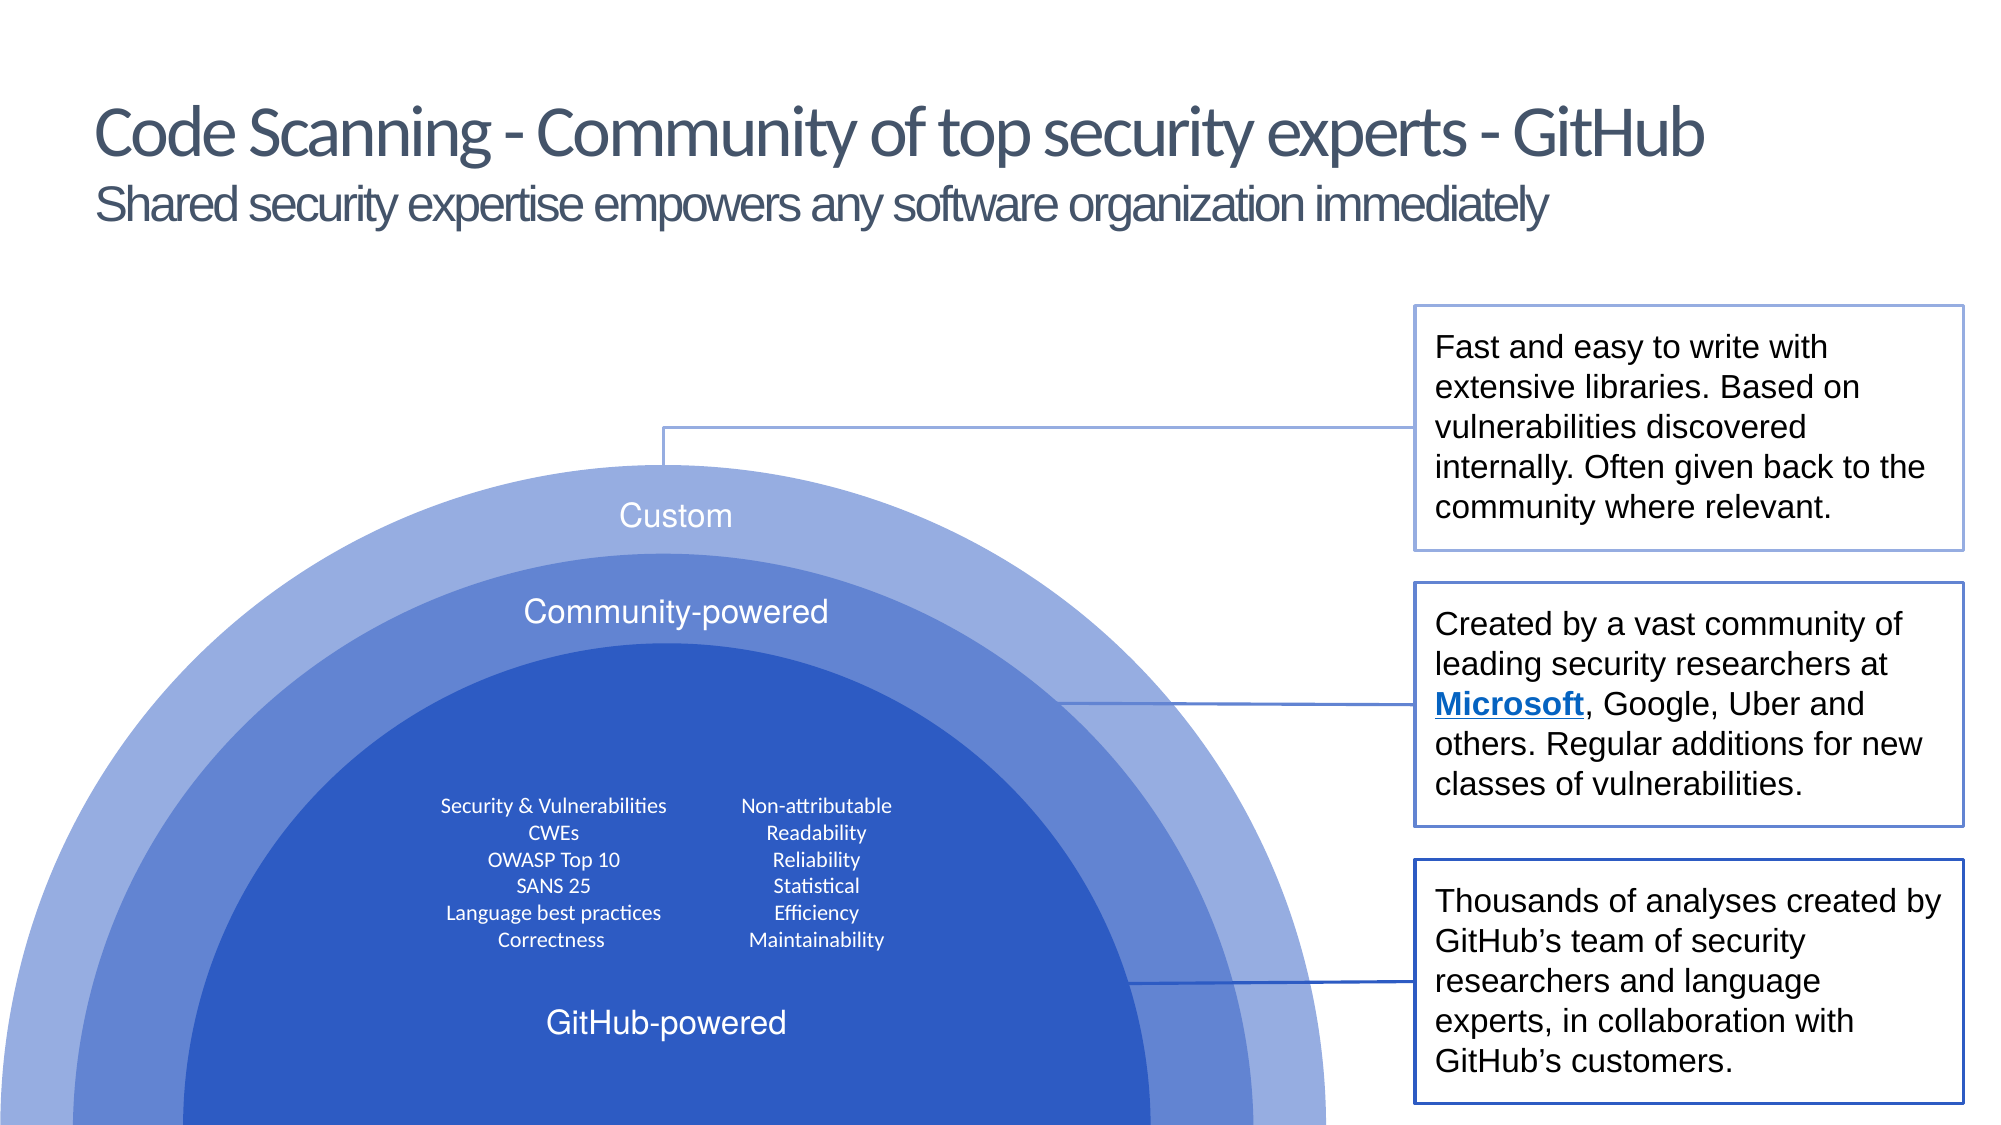

# Code Scanning - Community of top security experts
Code Scanning - Community of top security experts - GitHub
Shared security expertise empowers any software organization immediately
Fast and easy to write with extensive libraries. Based on vulnerabilities discovered internally. Often given back to the community where relevant.
Outd
Custom

Community-powered
Created by a vast community of leading security researchers at Microsoft, Google, Uber and others. Regular additions for new classes of vulnerabilities.

Security & Vulnerabilities
CWEs
OWASP Top 10
SANS 25
Language best practices
Correctness

Non-attributable
Readability
Reliability
Statistical
Efficiency
Maintainability

Thousands of analyses created by GitHub’s team of security researchers and language experts, in collaboration with GitHub’s customers.
GitHub-powered